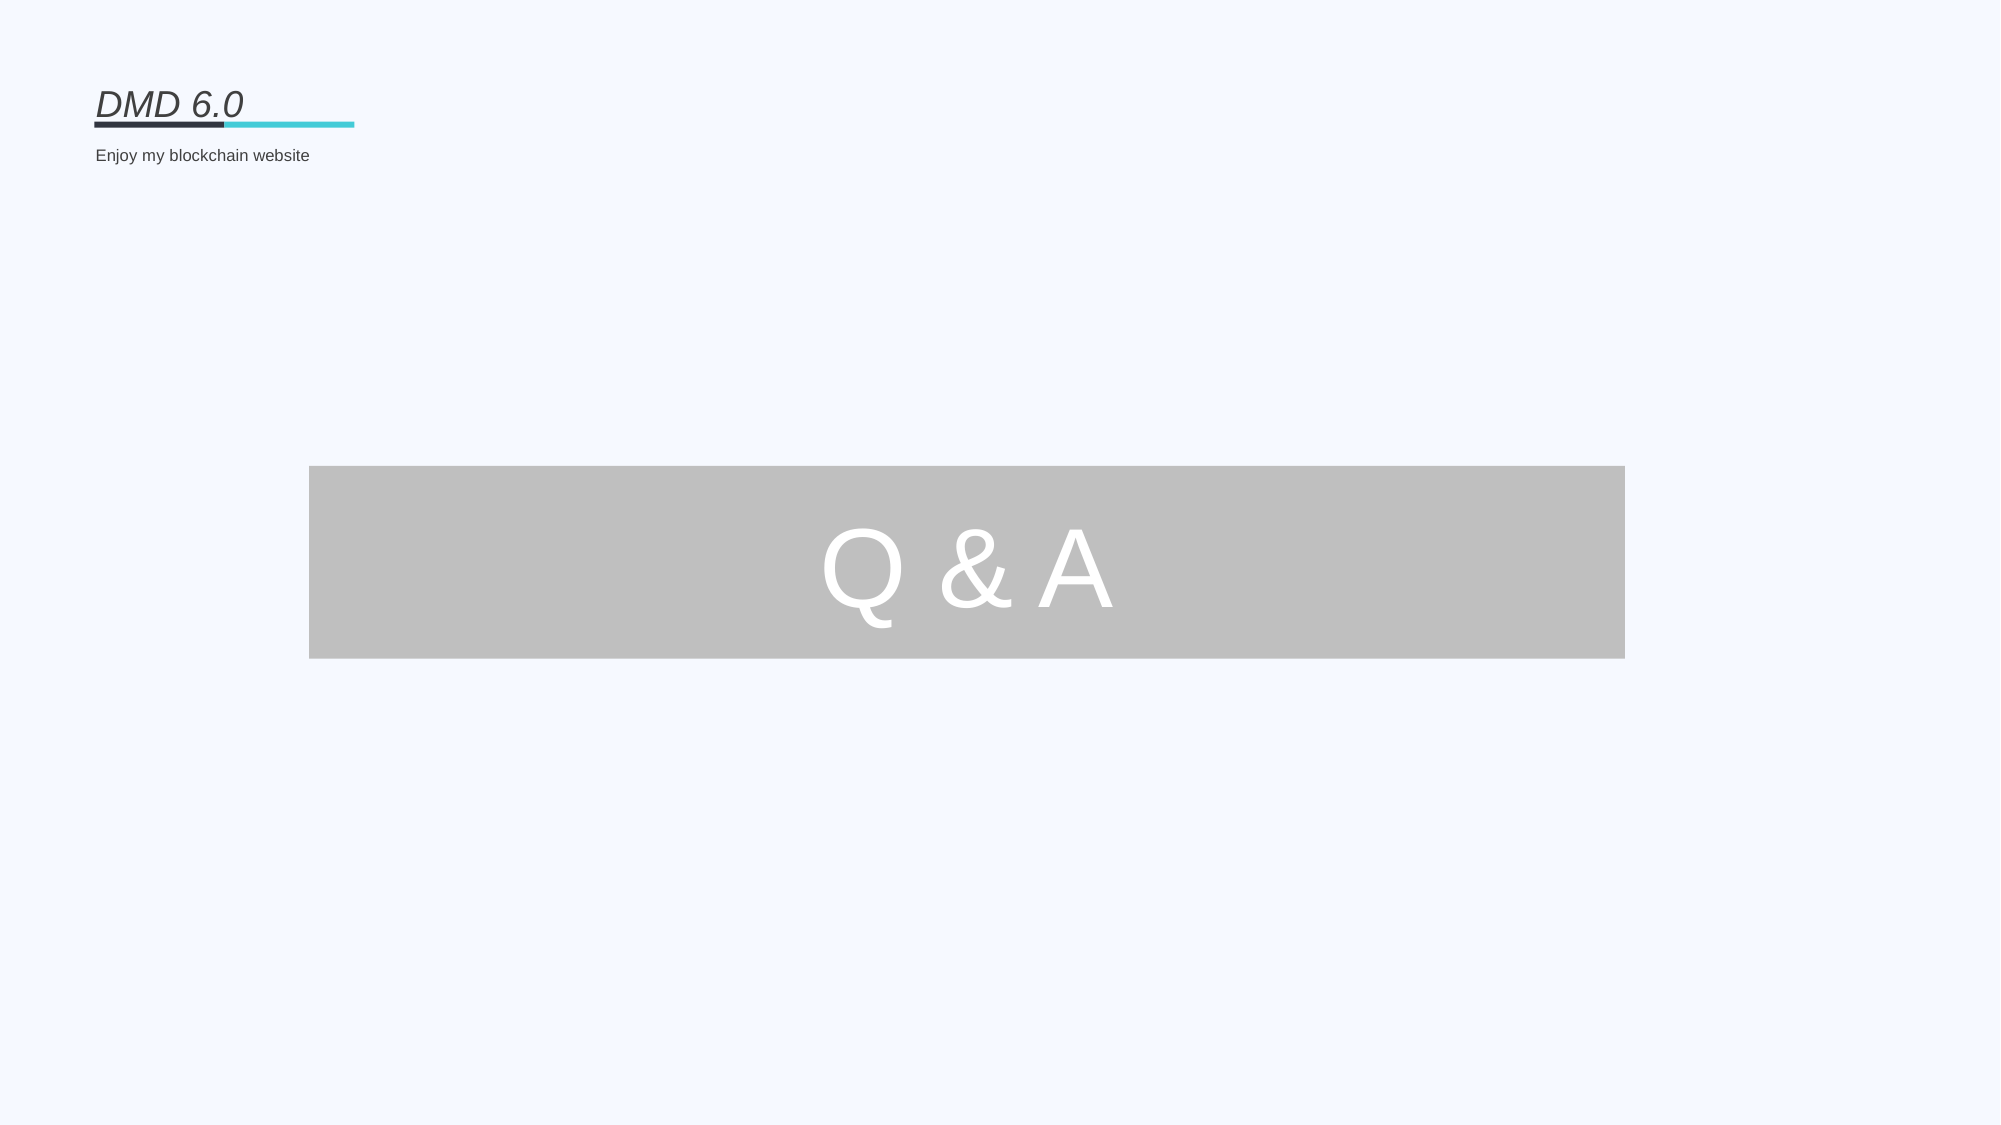

DMD 6.0
Enjoy my blockchain website

Q & A